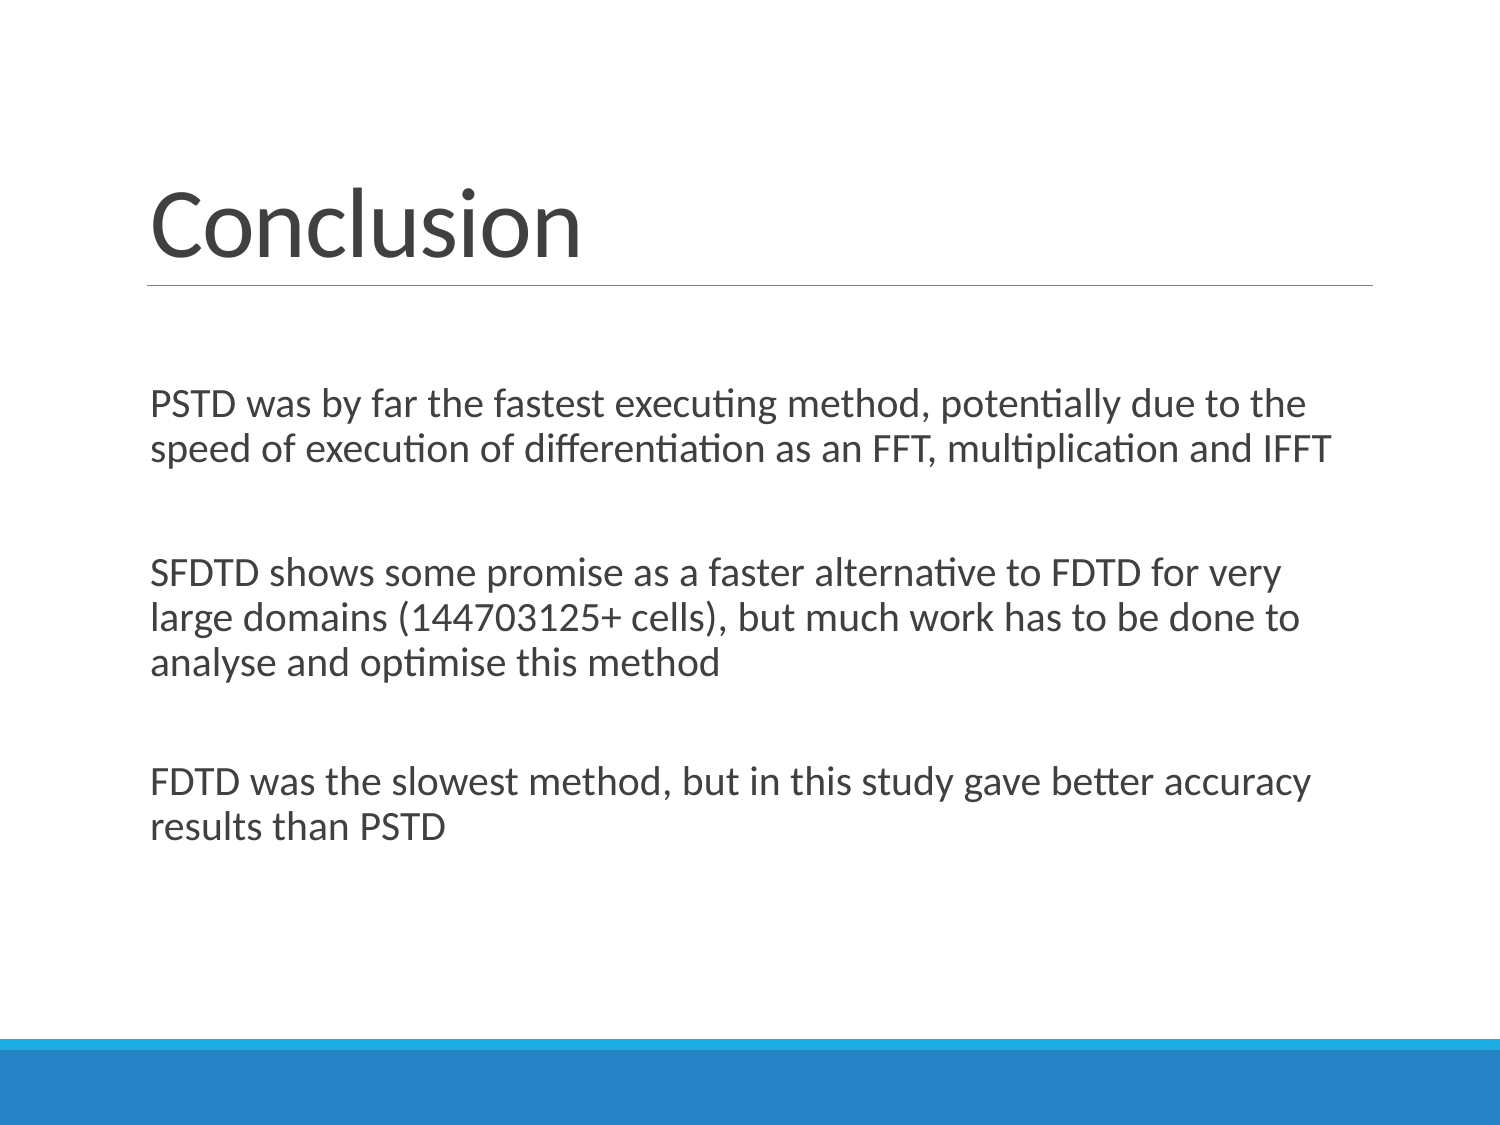

# Conclusion
PSTD was by far the fastest executing method, potentially due to the speed of execution of differentiation as an FFT, multiplication and IFFT
SFDTD shows some promise as a faster alternative to FDTD for very large domains (144703125+ cells), but much work has to be done to analyse and optimise this method
FDTD was the slowest method, but in this study gave better accuracy results than PSTD